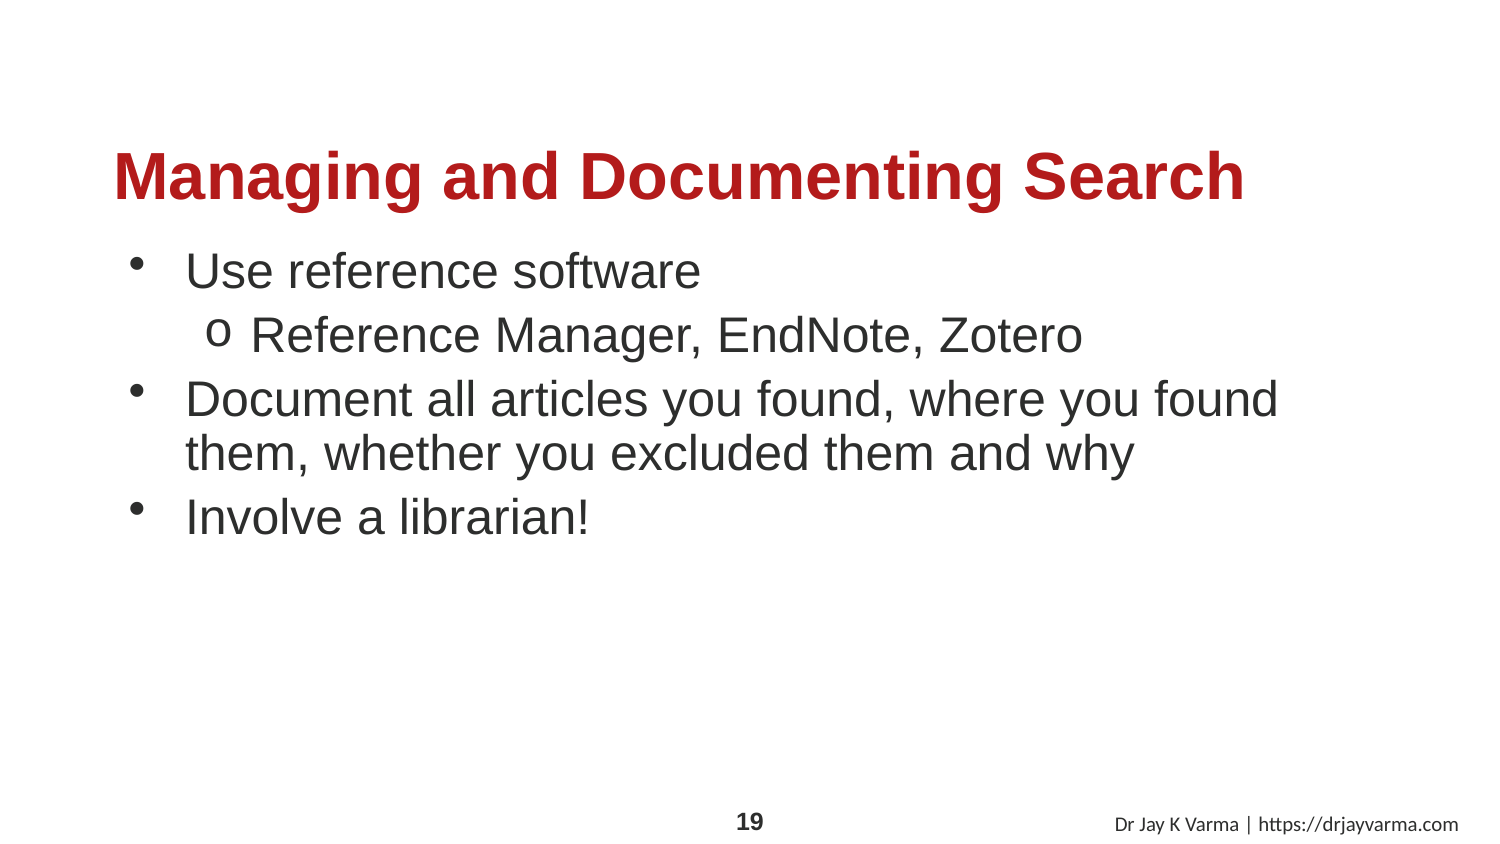

# Managing and Documenting Search
Use reference software
Reference Manager, EndNote, Zotero
Document all articles you found, where you found them, whether you excluded them and why
Involve a librarian!

Dr Jay K Varma | https://drjayvarma.com